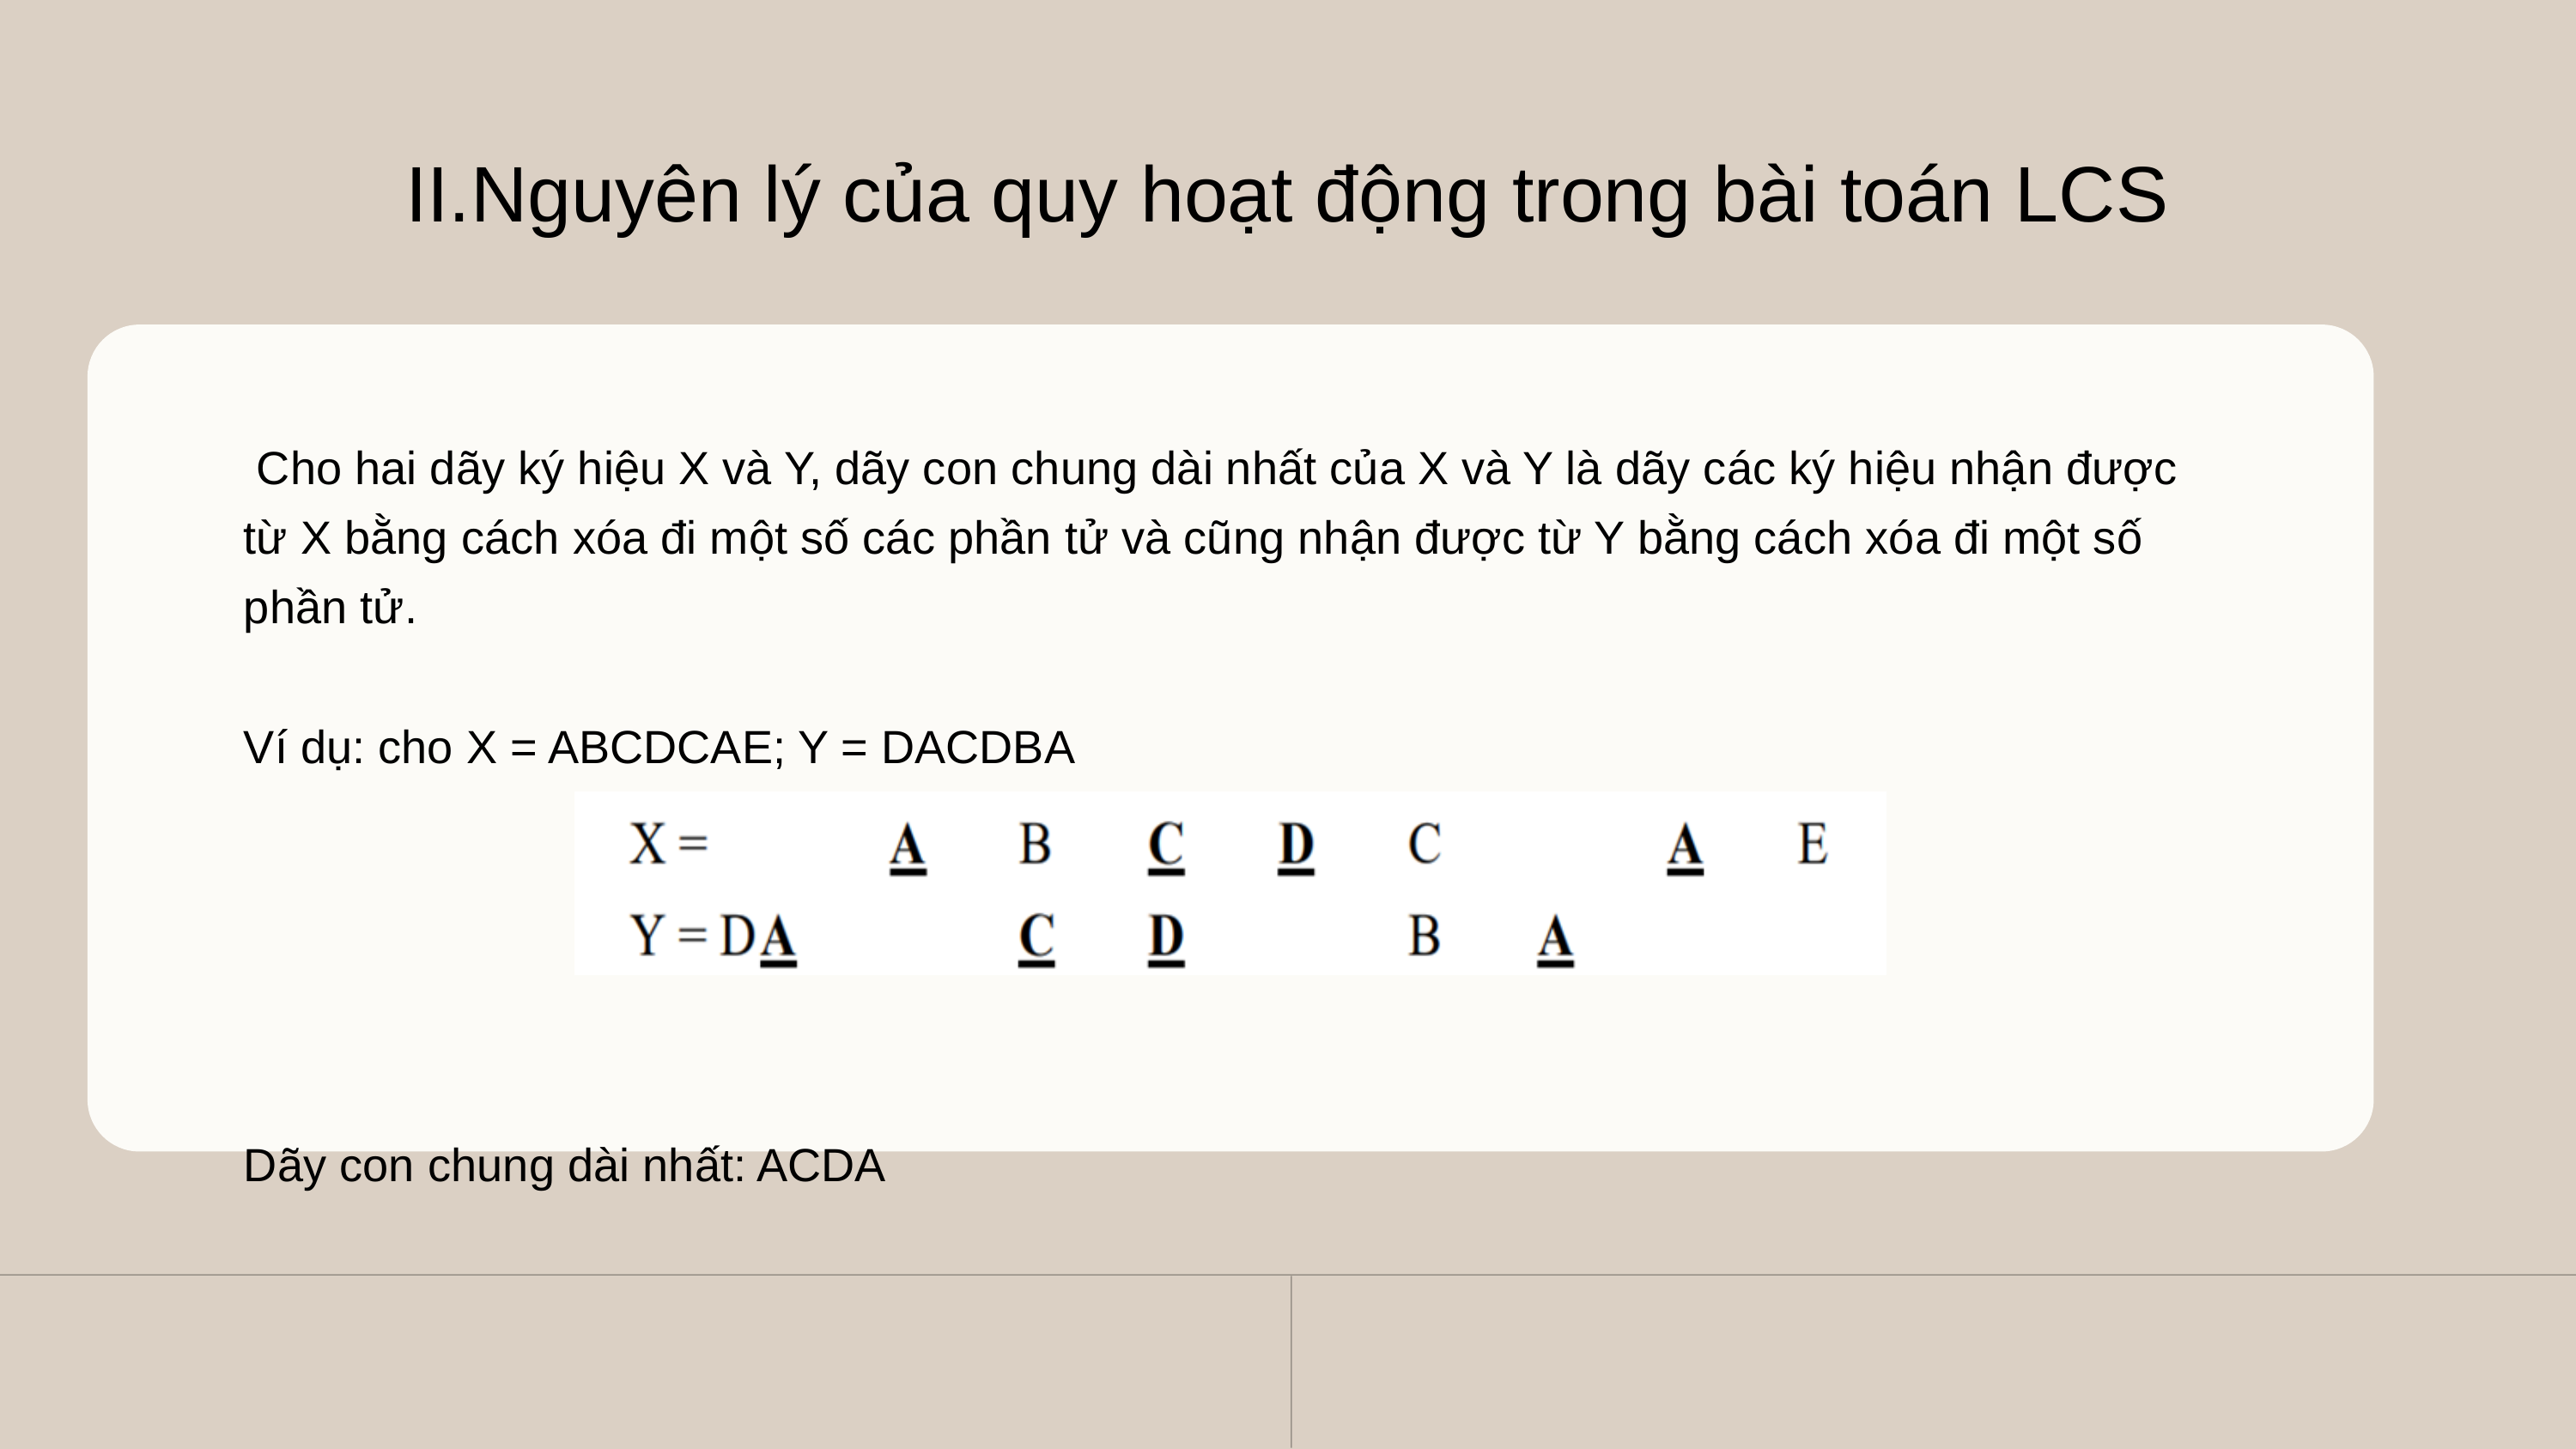

II.Nguyên lý của quy hoạt động trong bài toán LCS

 Cho hai dãy ký hiệu X và Y, dãy con chung dài nhất của X và Y là dãy các ký hiệu nhận được từ X bằng cách xóa đi một số các phần tử và cũng nhận được từ Y bằng cách xóa đi một số phần tử.

Ví dụ: cho X = ABCDCAE; Y = DACDBA

Dãy con chung dài nhất: ACDA